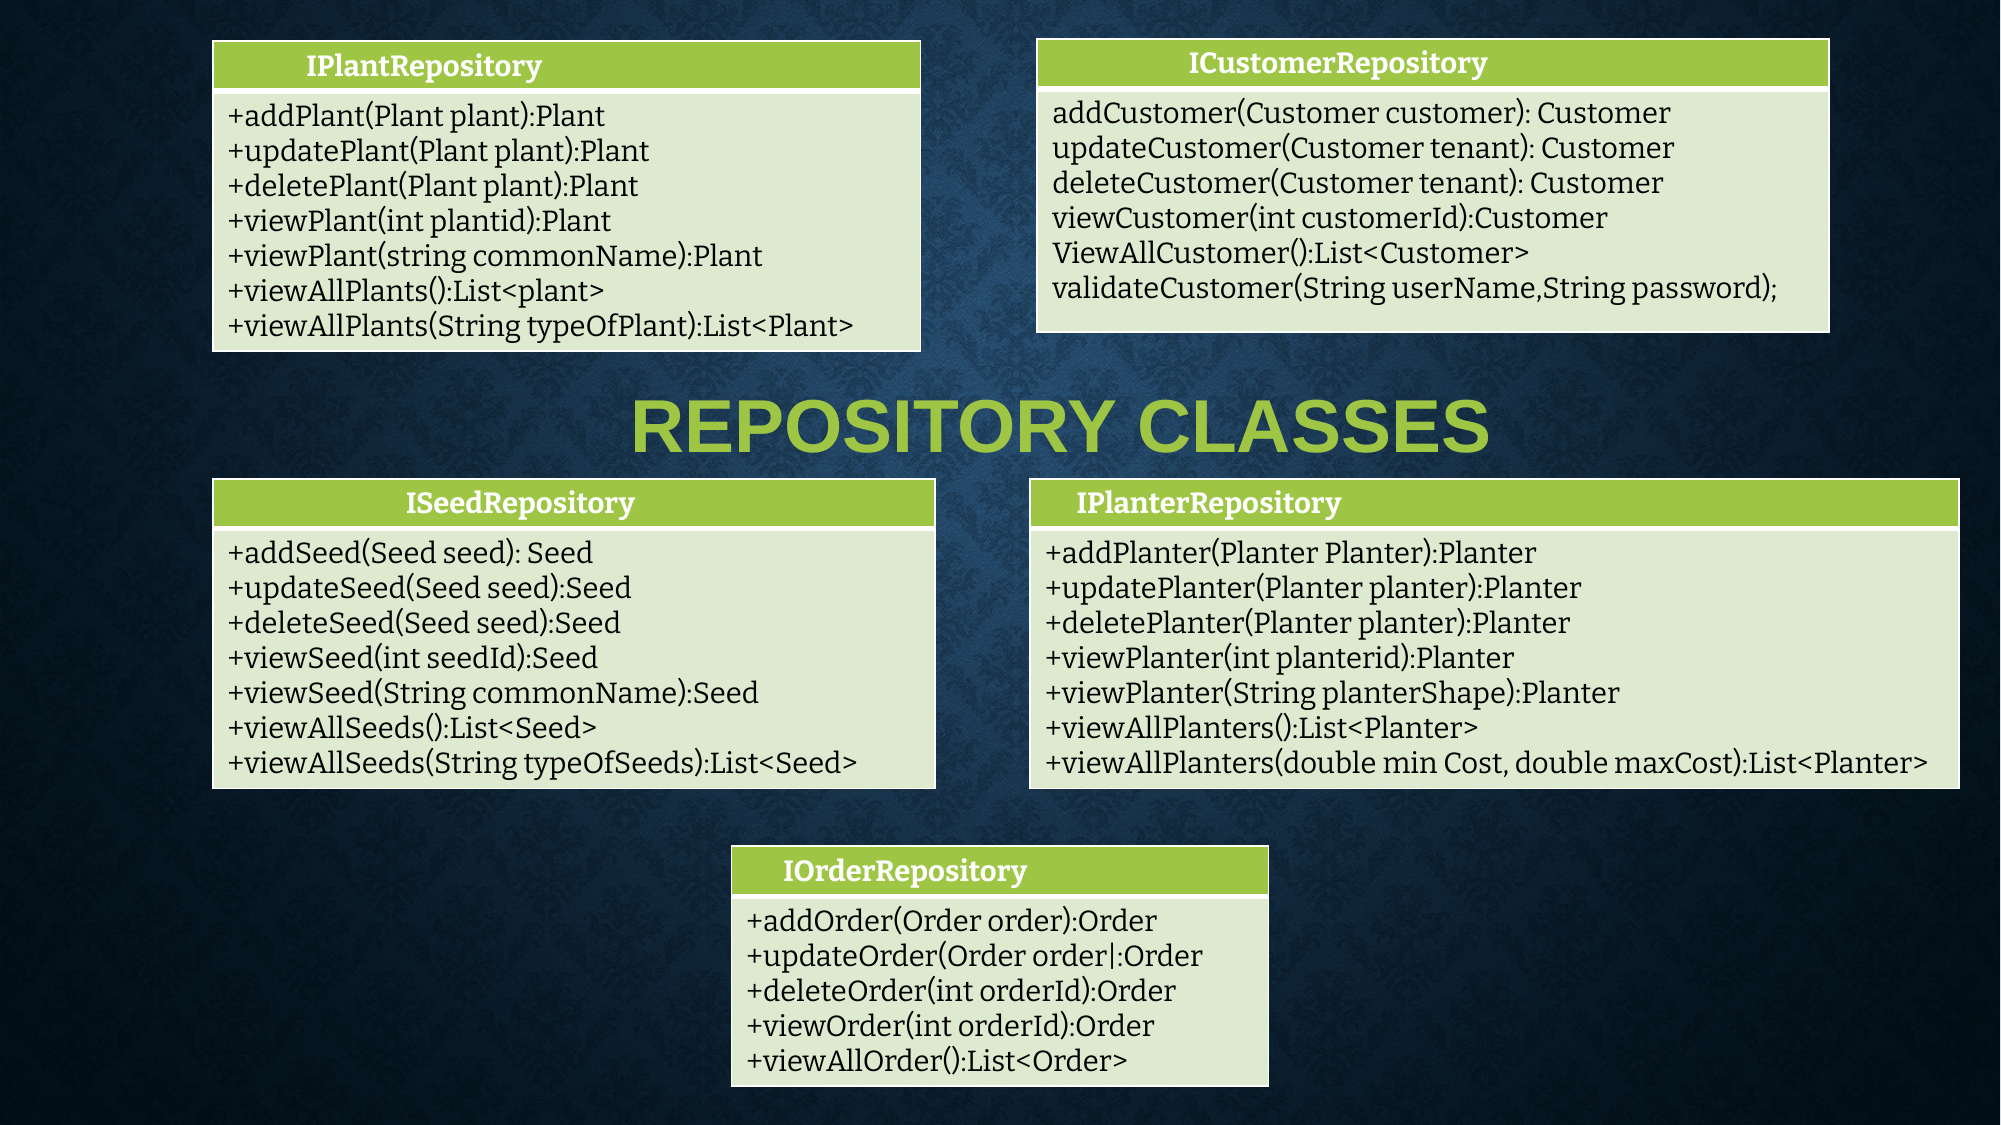

| ICustomerRepository |
| --- |
| addCustomer(Customer customer): Customer updateCustomer(Customer tenant): Customer deleteCustomer(Customer tenant): Customer viewCustomer(int customerId):Customer ViewAllCustomer():List<Customer> validateCustomer(String userName,String password); |
| IPlantRepository |
| --- |
| +addPlant(Plant plant):Plant +updatePlant(Plant plant):Plant +deletePlant(Plant plant):Plant +viewPlant(int plantid):Plant +viewPlant(string commonName):Plant +viewAllPlants():List<plant> +viewAllPlants(String typeOfPlant):List<Plant> |
REPOSITORY CLASSES
| ISeedRepository |
| --- |
| +addSeed(Seed seed): Seed +updateSeed(Seed seed):Seed +deleteSeed(Seed seed):Seed +viewSeed(int seedId):Seed +viewSeed(String commonName):Seed +viewAllSeeds():List<Seed> +viewAllSeeds(String typeOfSeeds):List<Seed> |
| IPlanterRepository |
| --- |
| +addPlanter(Planter Planter):Planter +updatePlanter(Planter planter):Planter +deletePlanter(Planter planter):Planter +viewPlanter(int planterid):Planter +viewPlanter(String planterShape):Planter +viewAllPlanters():List<Planter> +viewAllPlanters(double min Cost, double maxCost):List<Planter> |
| IOrderRepository |
| --- |
| +addOrder(Order order):Order +updateOrder(Order order|:Order +deleteOrder(int orderId):Order +viewOrder(int orderId):Order +viewAllOrder():List<Order> |